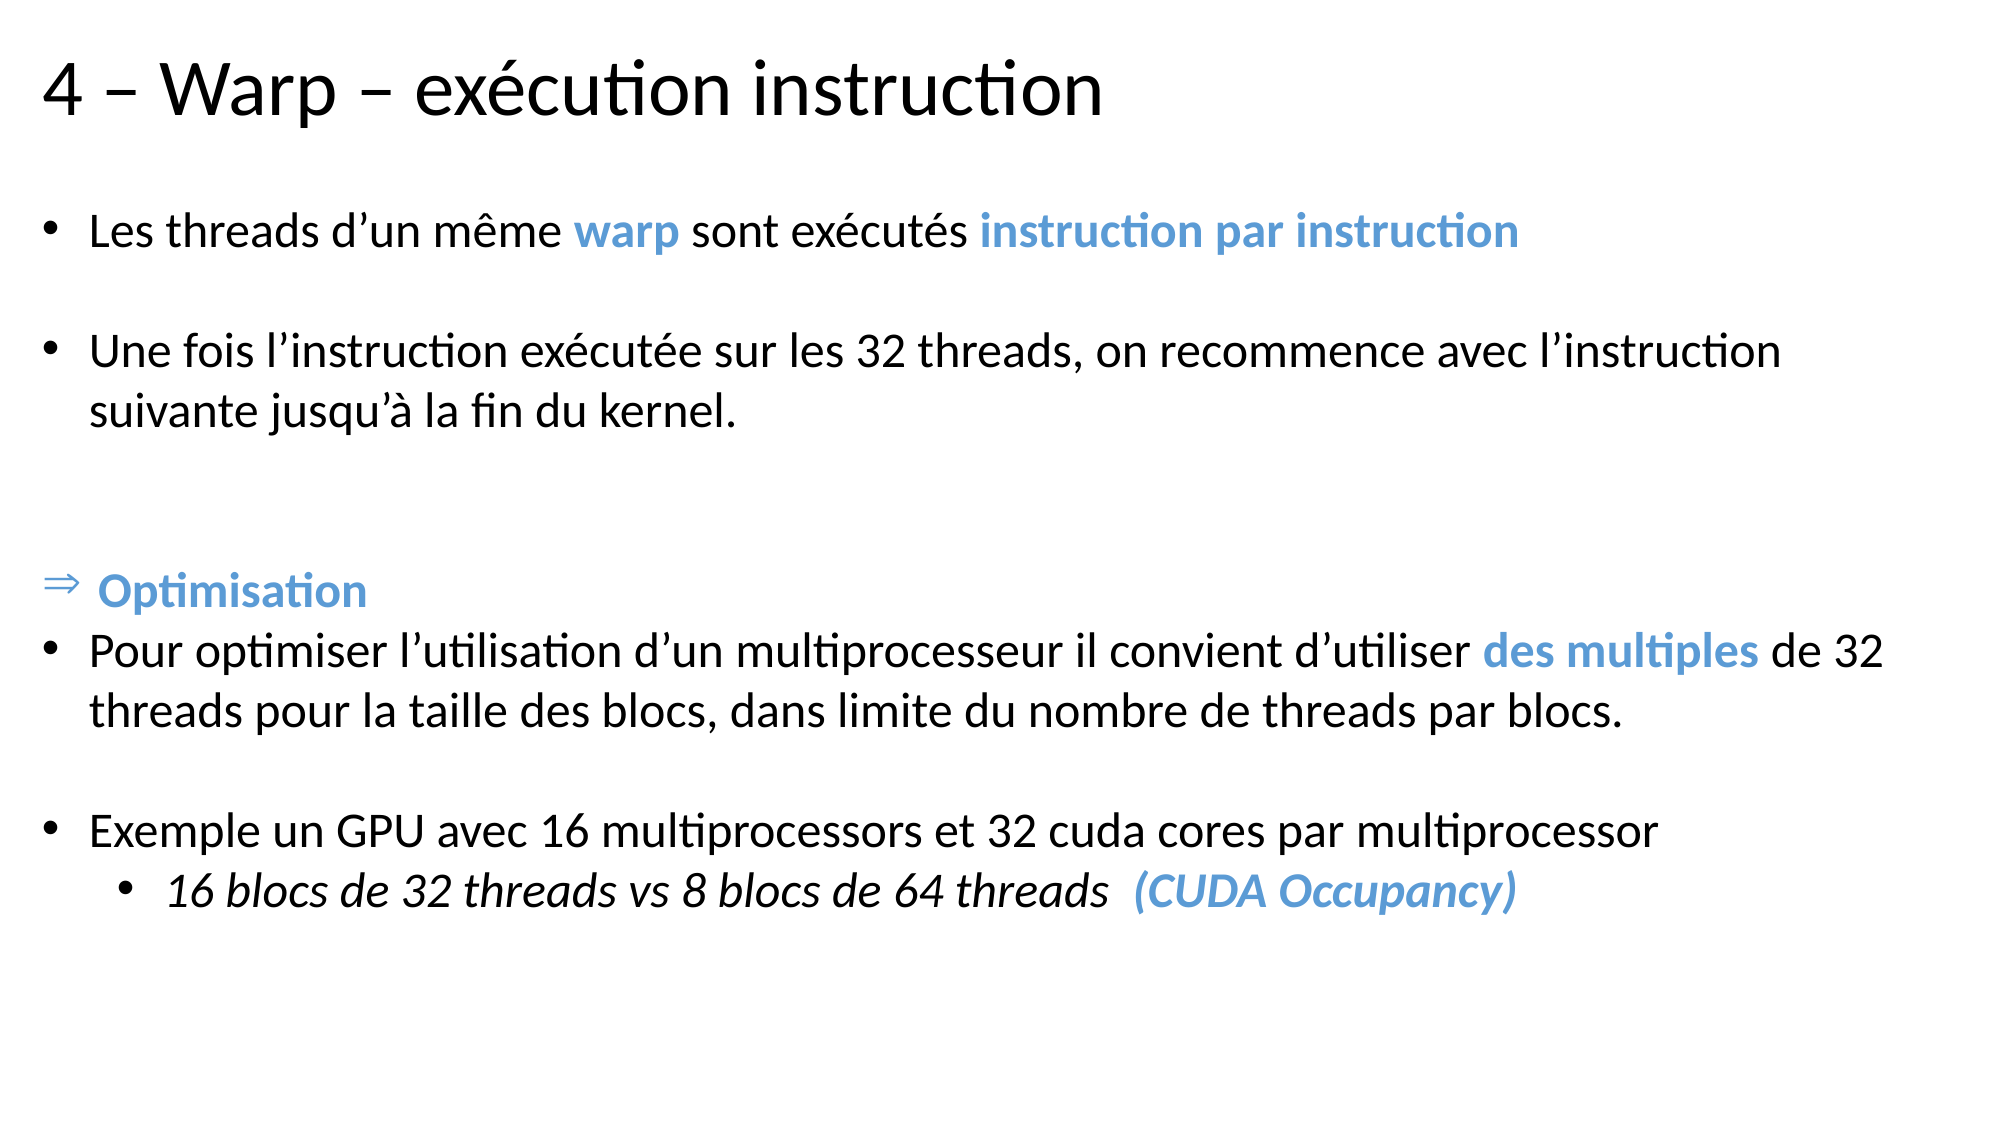

# 4 – Warp – exécution instruction
Les threads d’un même warp sont exécutés instruction par instruction

Une fois l’instruction exécutée sur les 32 threads, on recommence avec l’instruction suivante jusqu’à la fin du kernel.

Optimisation
Pour optimiser l’utilisation d’un multiprocesseur il convient d’utiliser des multiples de 32 threads pour la taille des blocs, dans limite du nombre de threads par blocs.

Exemple un GPU avec 16 multiprocessors et 32 cuda cores par multiprocessor
16 blocs de 32 threads vs 8 blocs de 64 threads  (CUDA Occupancy)